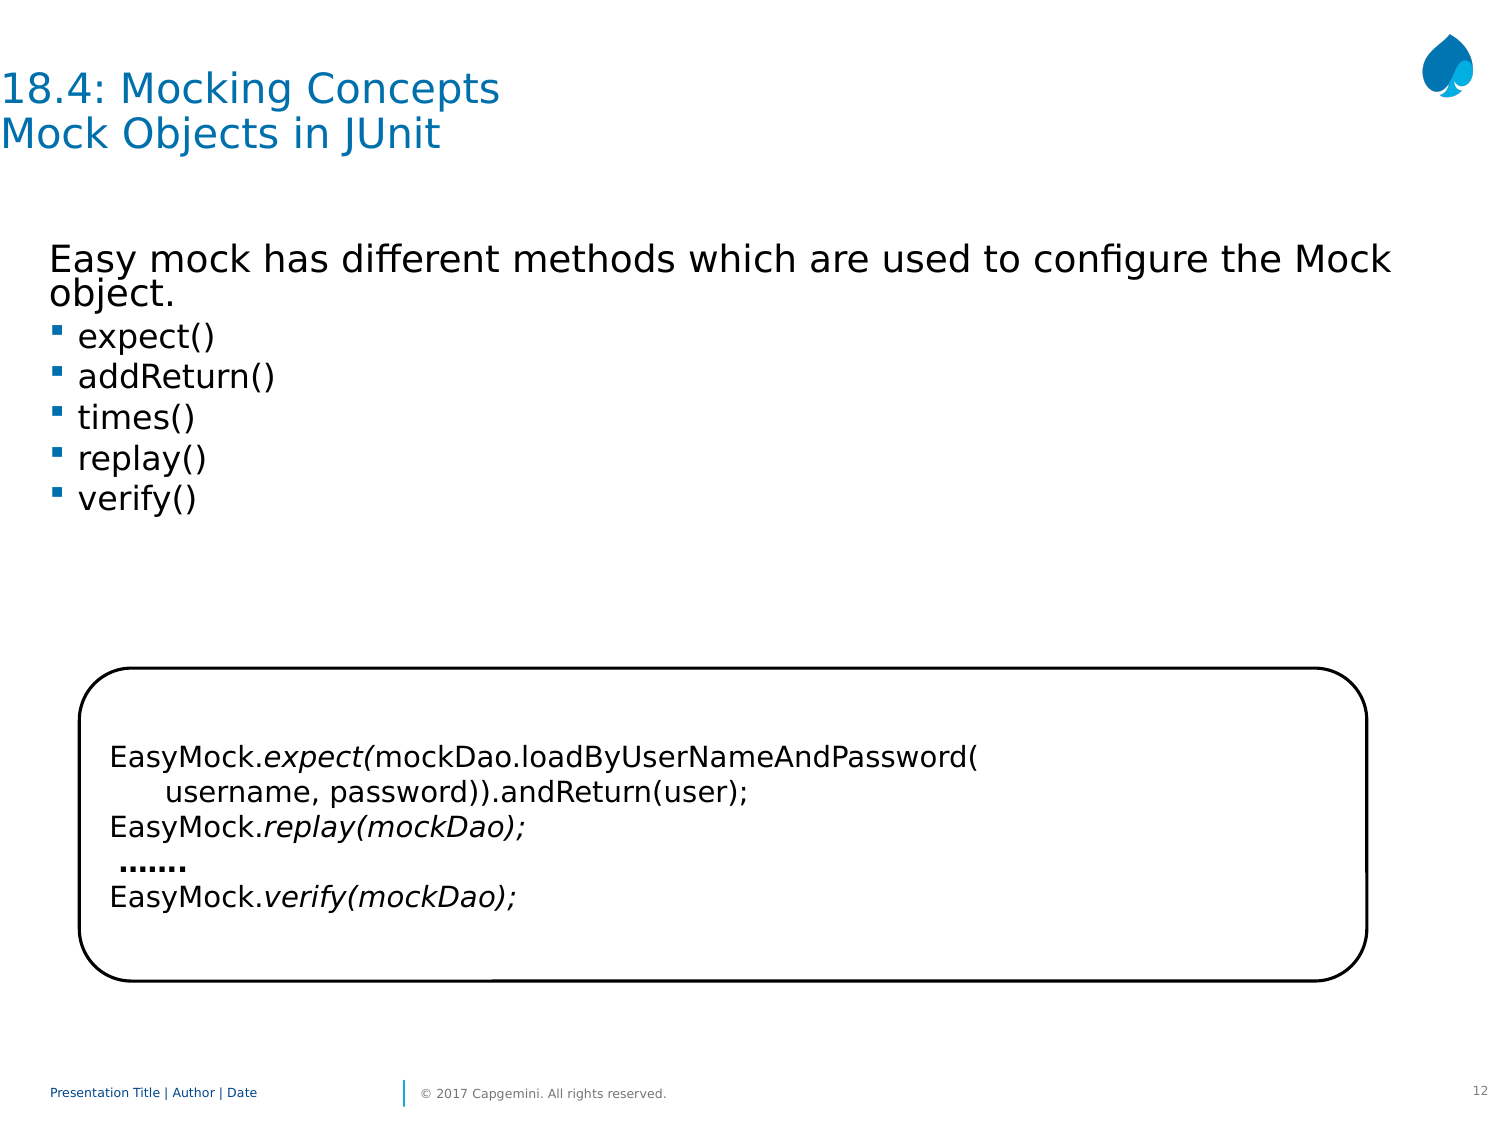

18.4: Mocking Concepts
Mock Objects in JUnit
Easy mock has different methods which are used to configure the Mock object.
expect()
addReturn()
times()
replay()
verify()

EasyMock.expect(mockDao.loadByUserNameAndPassword(
      username, password)).andReturn(user);
EasyMock.replay(mockDao);
 …….
EasyMock.verify(mockDao);